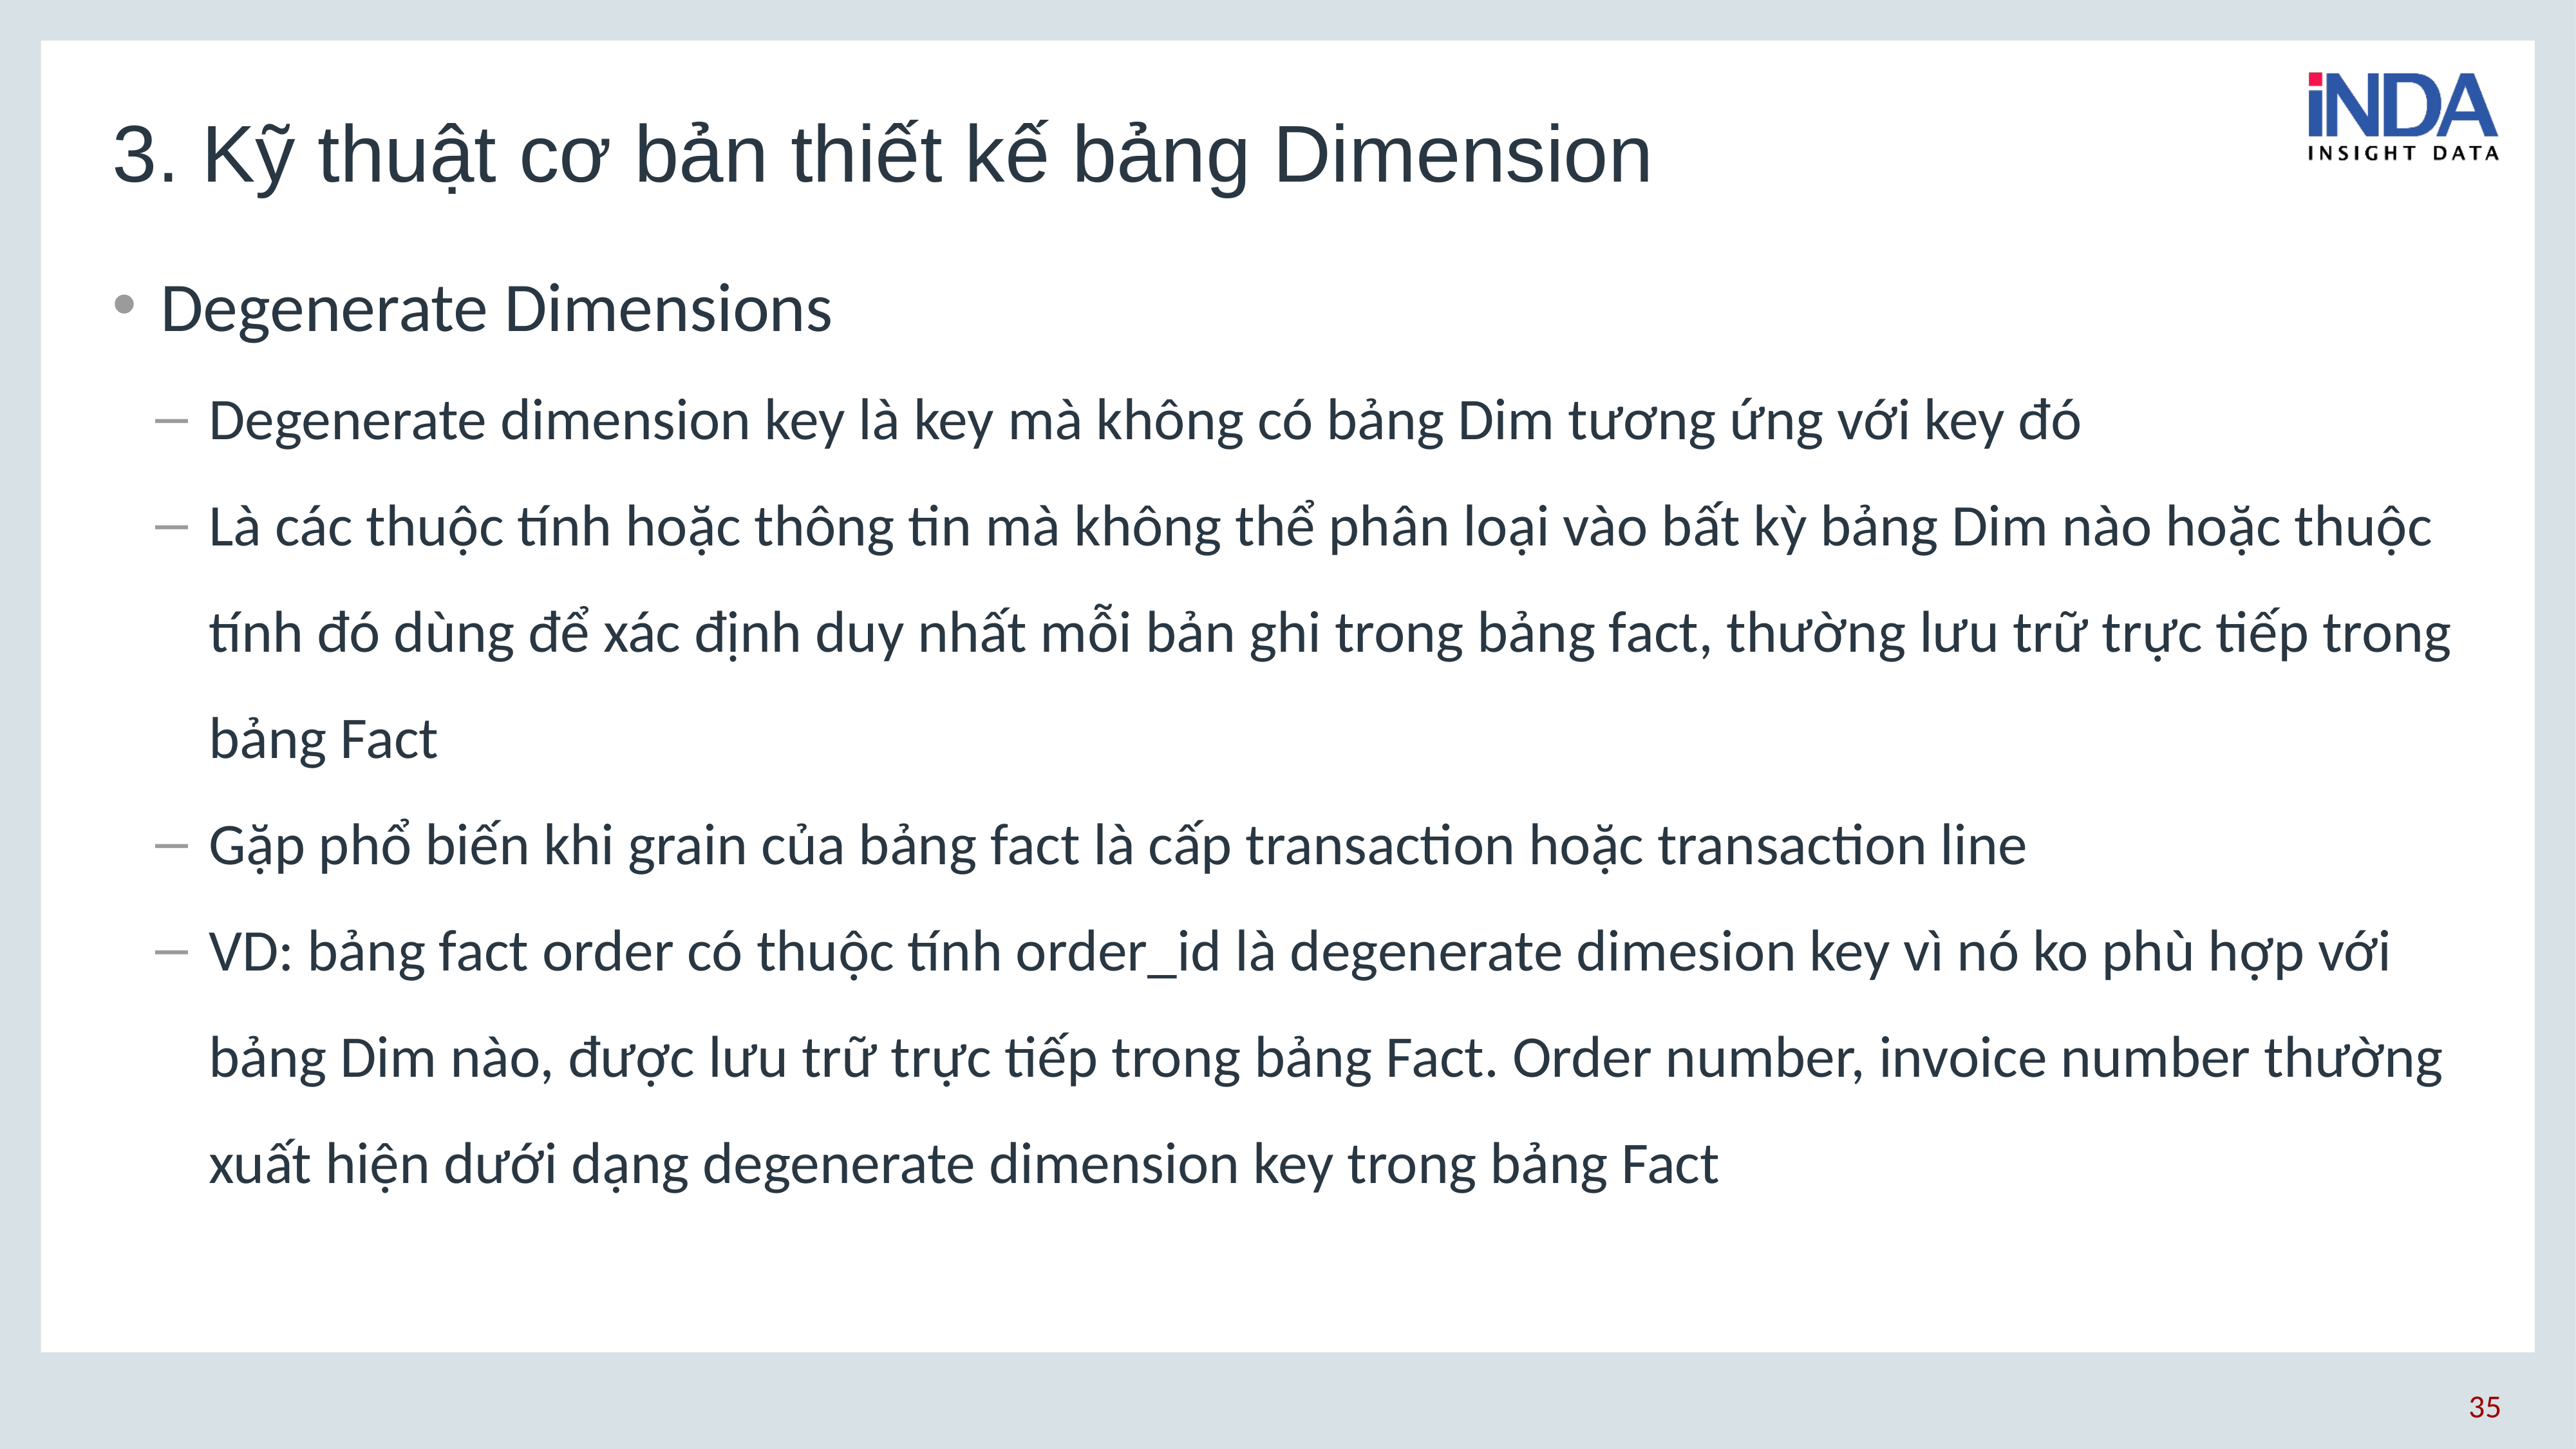

# 3. Kỹ thuật cơ bản thiết kế bảng Dimension
Degenerate Dimensions
Degenerate dimension key là key mà không có bảng Dim tương ứng với key đó
Là các thuộc tính hoặc thông tin mà không thể phân loại vào bất kỳ bảng Dim nào hoặc thuộc tính đó dùng để xác định duy nhất mỗi bản ghi trong bảng fact, thường lưu trữ trực tiếp trong bảng Fact
Gặp phổ biến khi grain của bảng fact là cấp transaction hoặc transaction line
VD: bảng fact order có thuộc tính order_id là degenerate dimesion key vì nó ko phù hợp với bảng Dim nào, được lưu trữ trực tiếp trong bảng Fact. Order number, invoice number thường xuất hiện dưới dạng degenerate dimension key trong bảng Fact

35